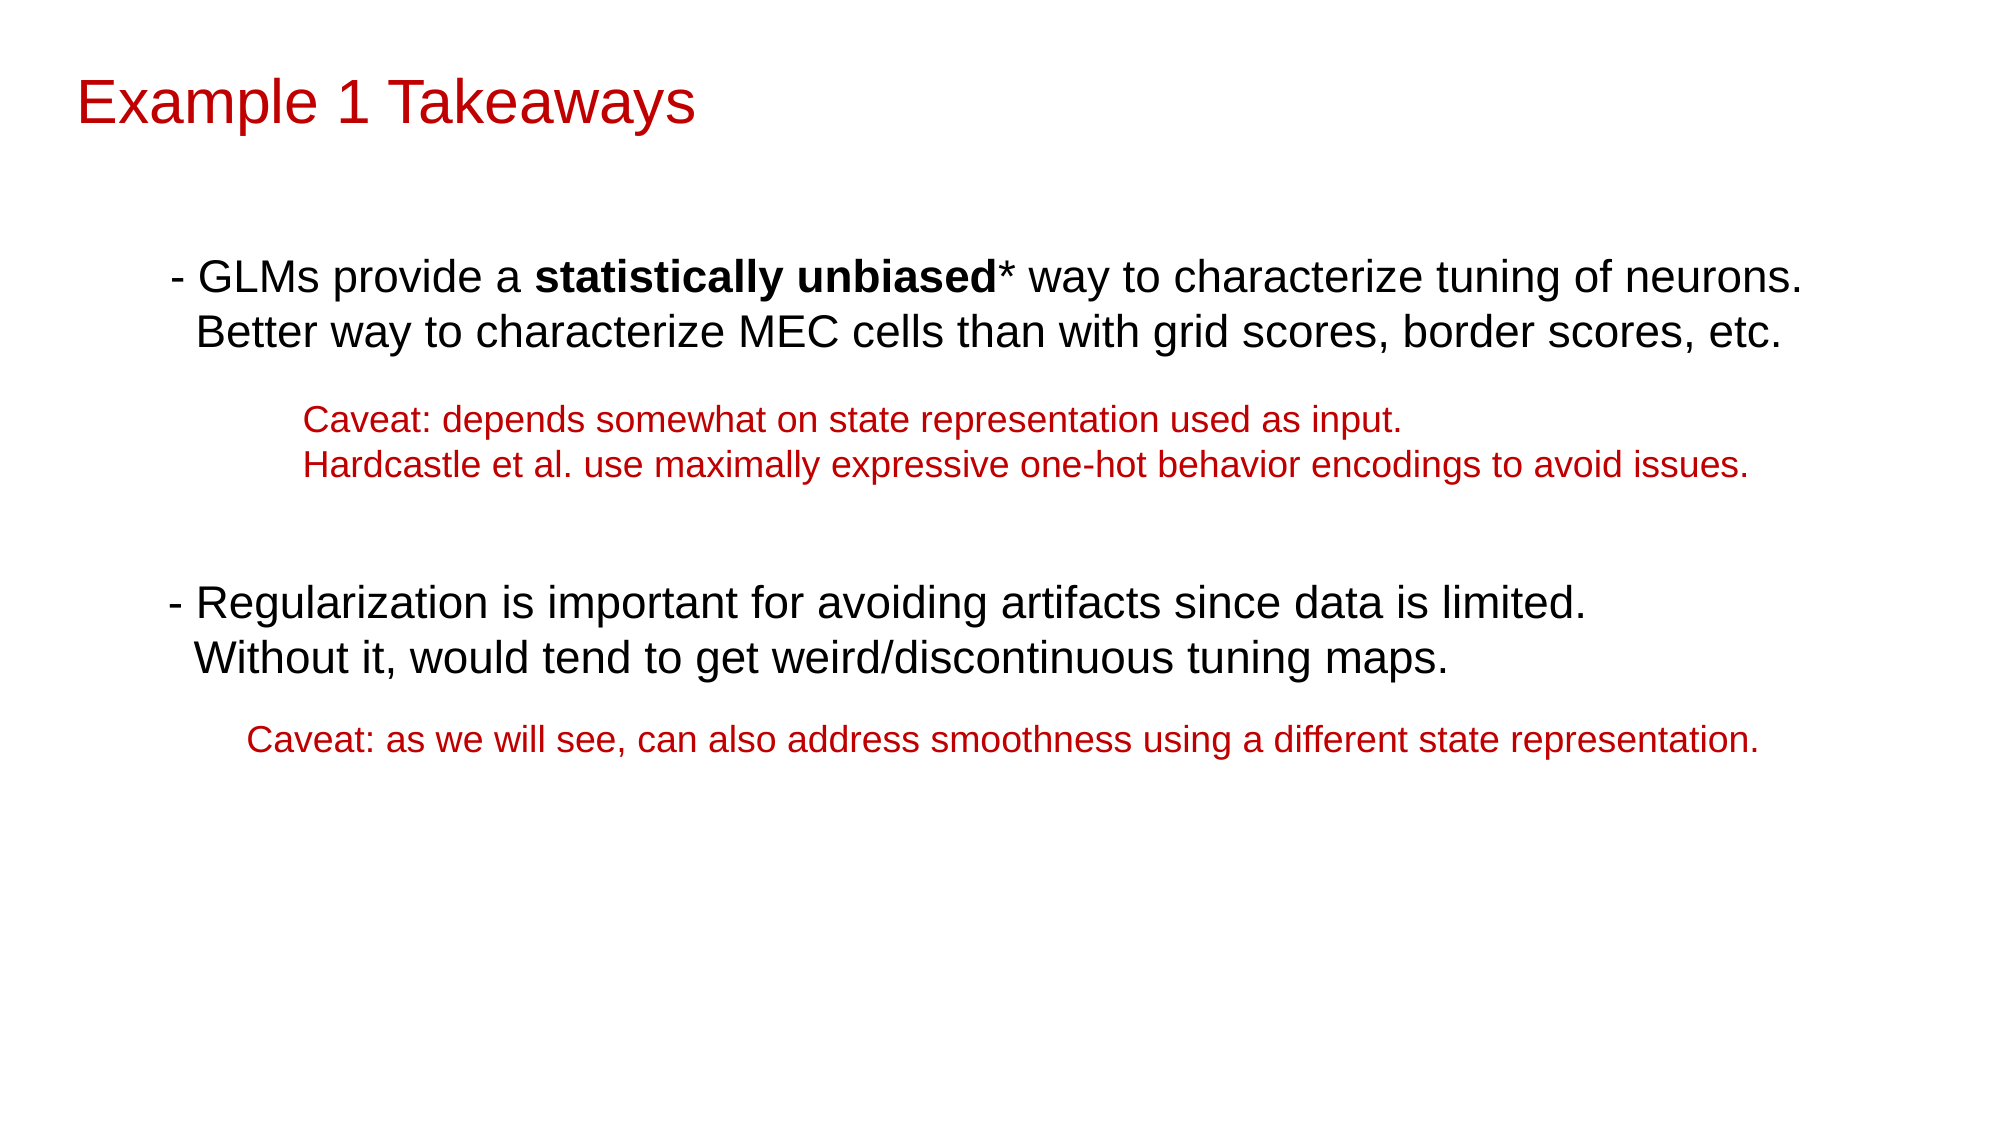

Example 1 Takeaways
- GLMs provide a statistically unbiased* way to characterize tuning of neurons.
  Better way to characterize MEC cells than with grid scores, border scores, etc.
Caveat: depends somewhat on state representation used as input.
Hardcastle et al. use maximally expressive one-hot behavior encodings to avoid issues.
- Regularization is important for avoiding artifacts since data is limited.
  Without it, would tend to get weird/discontinuous tuning maps.
Caveat: as we will see, can also address smoothness using a different state representation.